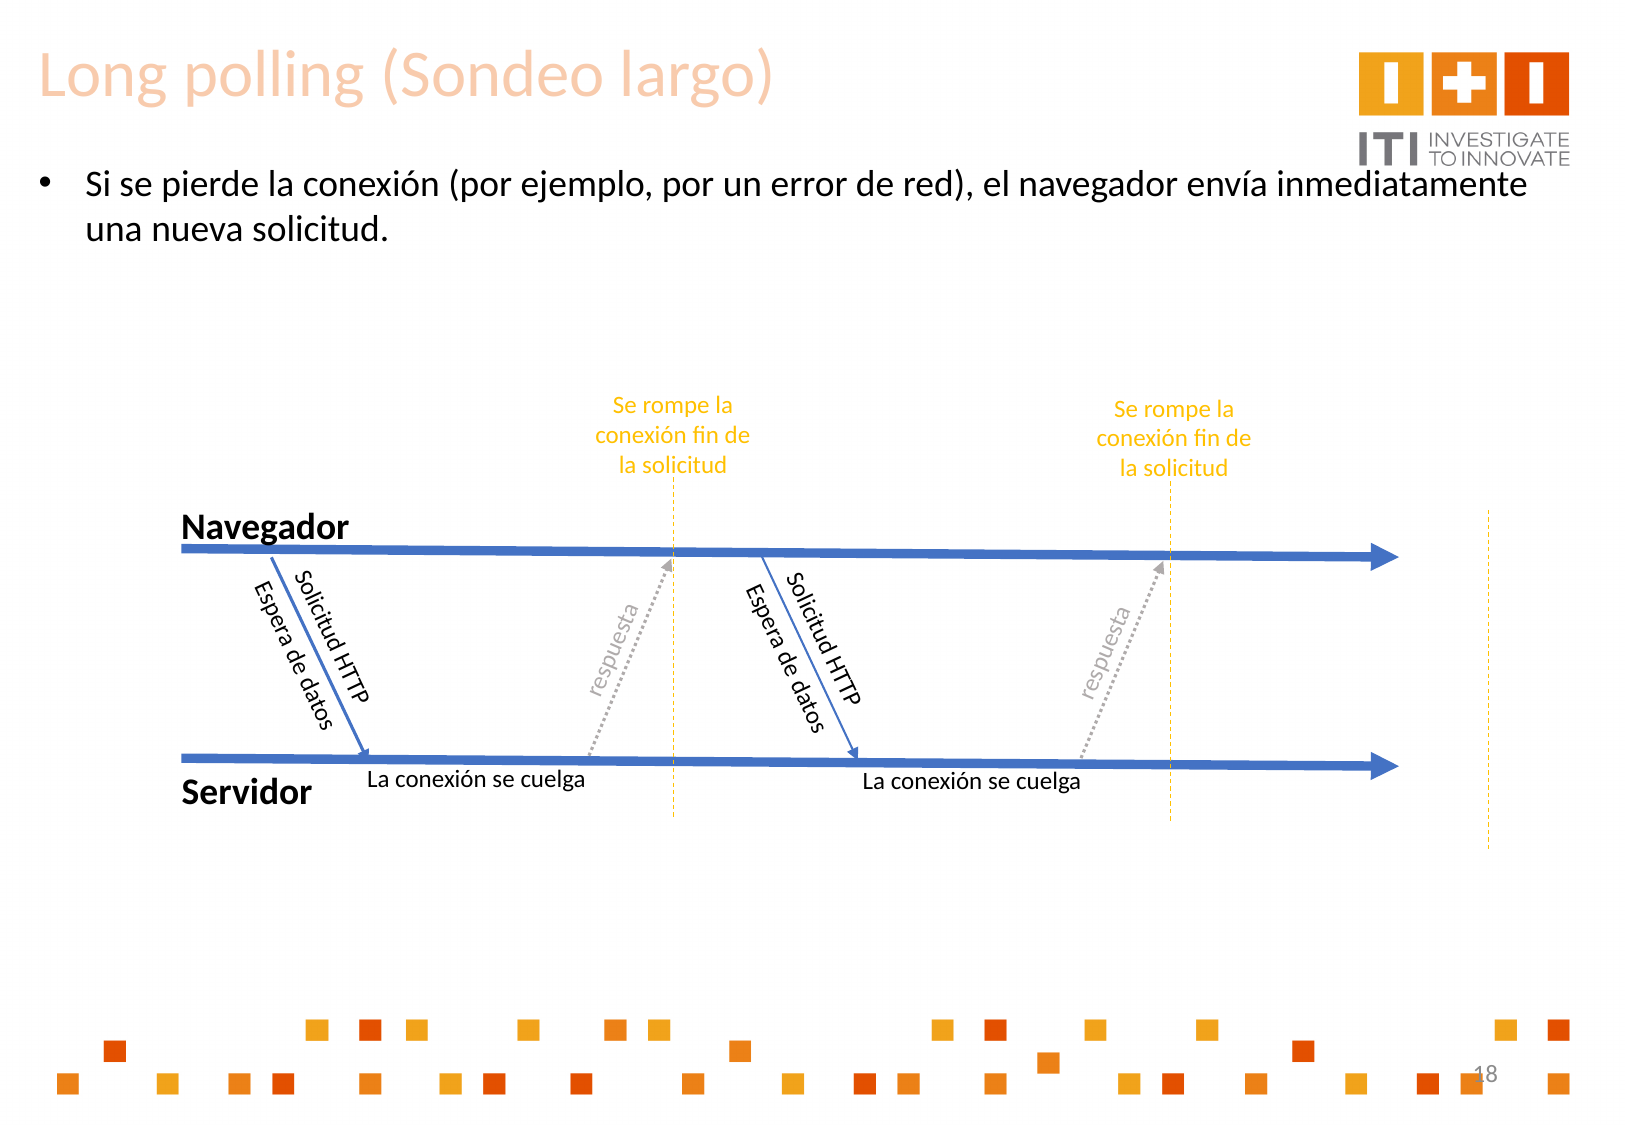

Long polling (Sondeo largo)
Si se pierde la conexión (por ejemplo, por un error de red), el navegador envía inmediatamente una nueva solicitud.
Se rompe la conexión fin de la solicitud
Se rompe la conexión fin de la solicitud
Navegador
Solicitud HTTP
Solicitud HTTP
respuesta
respuesta
Espera de datos
Espera de datos
La conexión se cuelga
La conexión se cuelga
Servidor
18